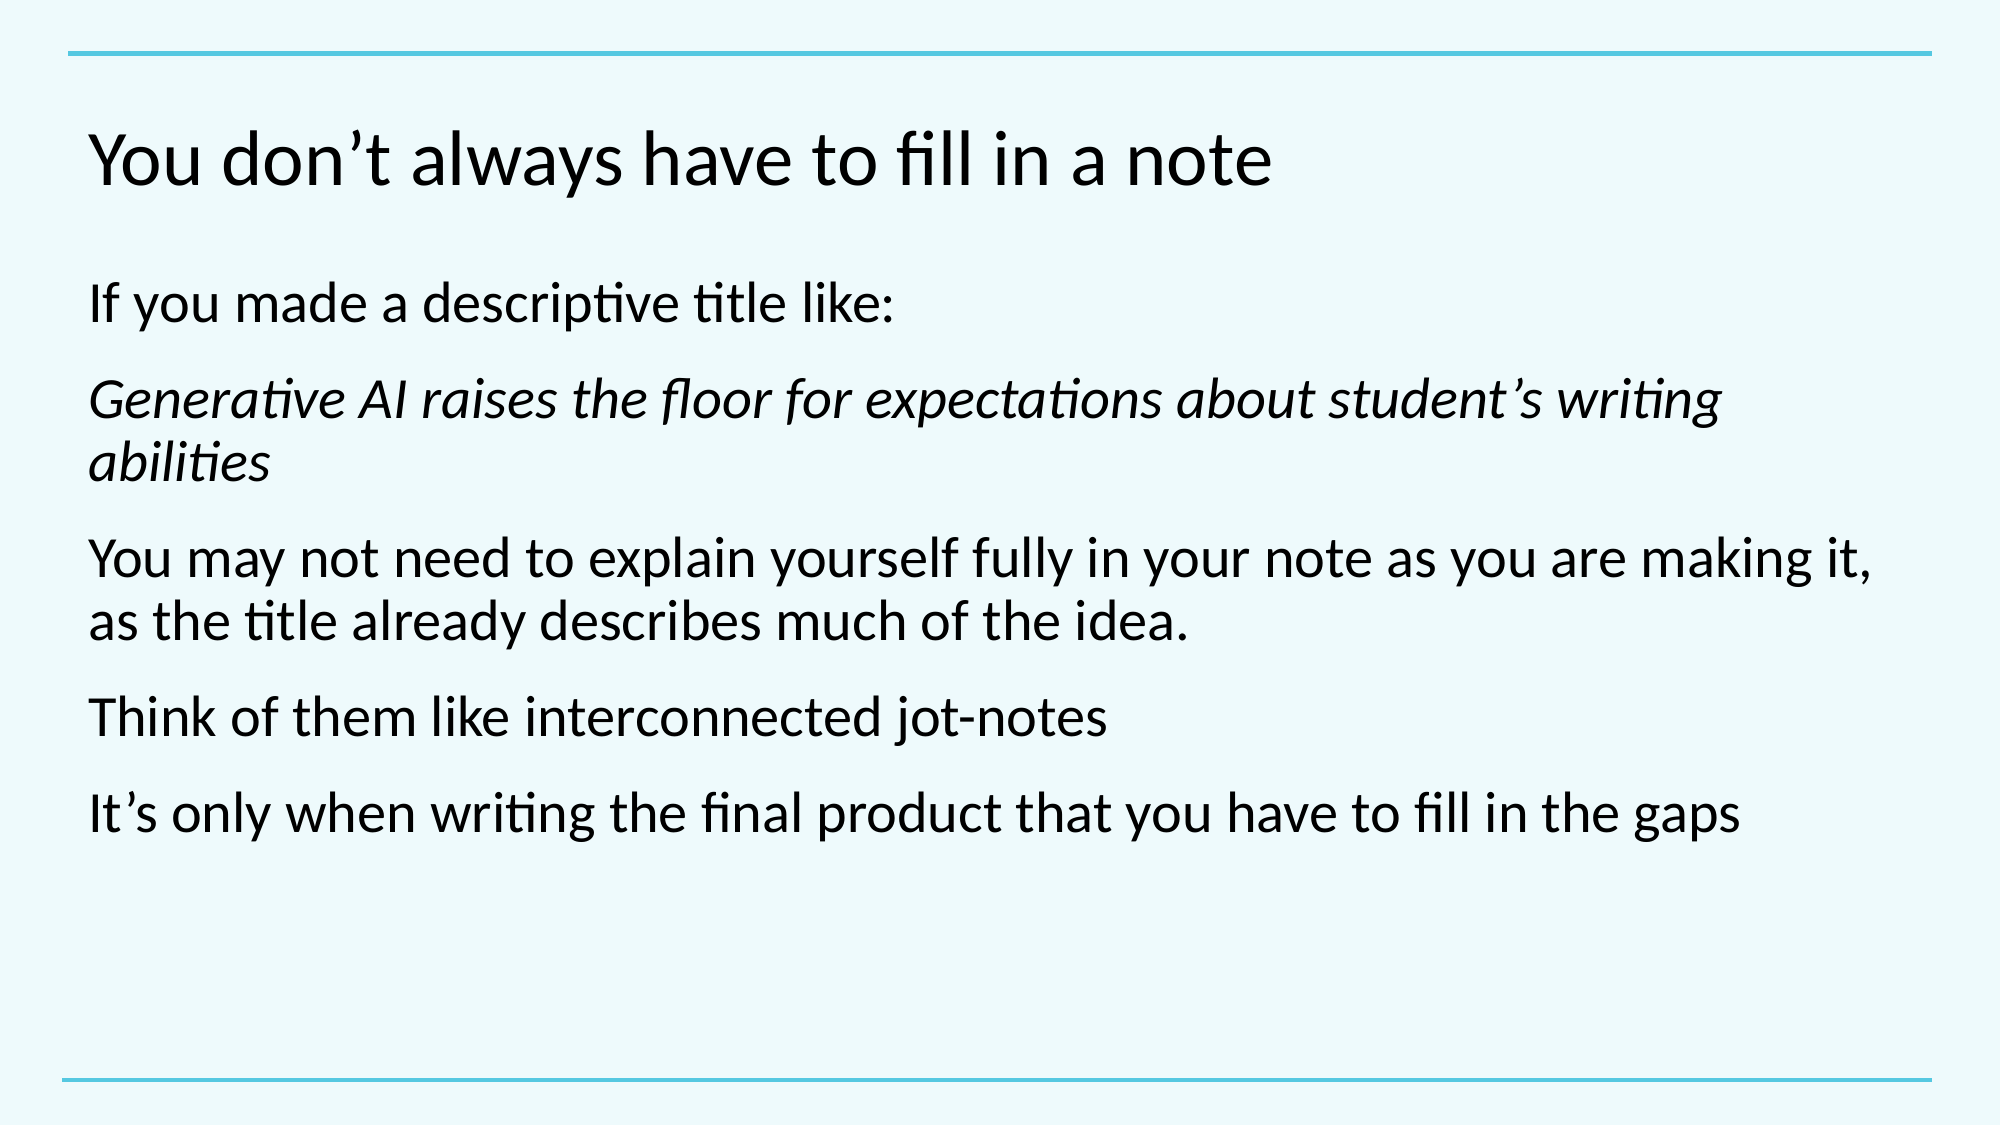

# You don’t always have to fill in a note
If you made a descriptive title like:
Generative AI raises the floor for expectations about student’s writing abilities
You may not need to explain yourself fully in your note as you are making it, as the title already describes much of the idea.
Think of them like interconnected jot-notes
It’s only when writing the final product that you have to fill in the gaps